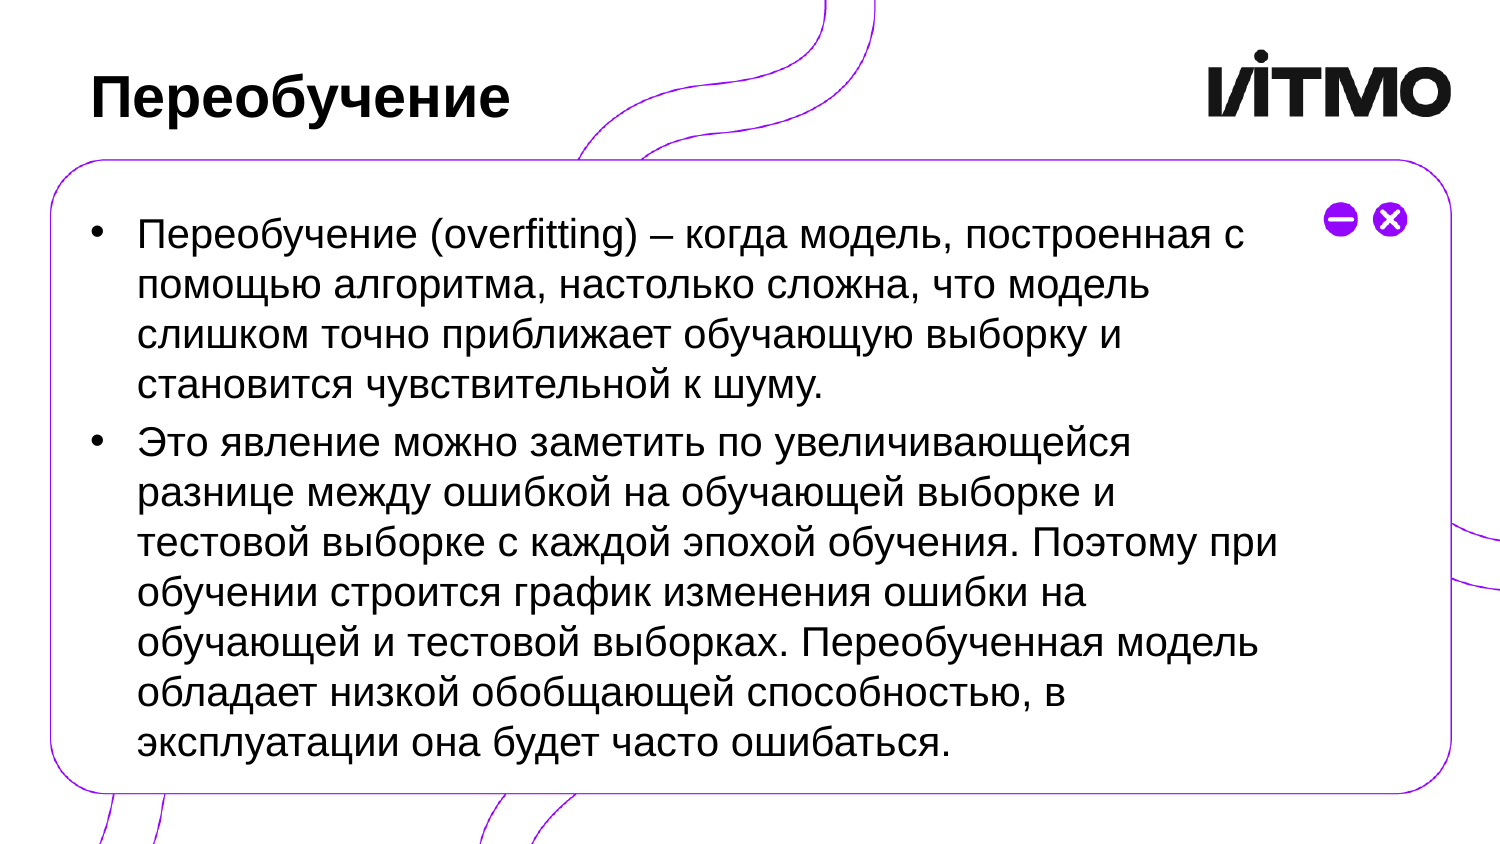

# Переобучение
Переобучение (overfitting) – когда модель, построенная с помощью алгоритма, настолько сложна, что модель слишком точно приближает обучающую выборку и становится чувствительной к шуму.
Это явление можно заметить по увеличивающейся разнице между ошибкой на обучающей выборке и тестовой выборке с каждой эпохой обучения. Поэтому при обучении строится график изменения ошибки на обучающей и тестовой выборках. Переобученная модель обладает низкой обобщающей способностью, в эксплуатации она будет часто ошибаться.